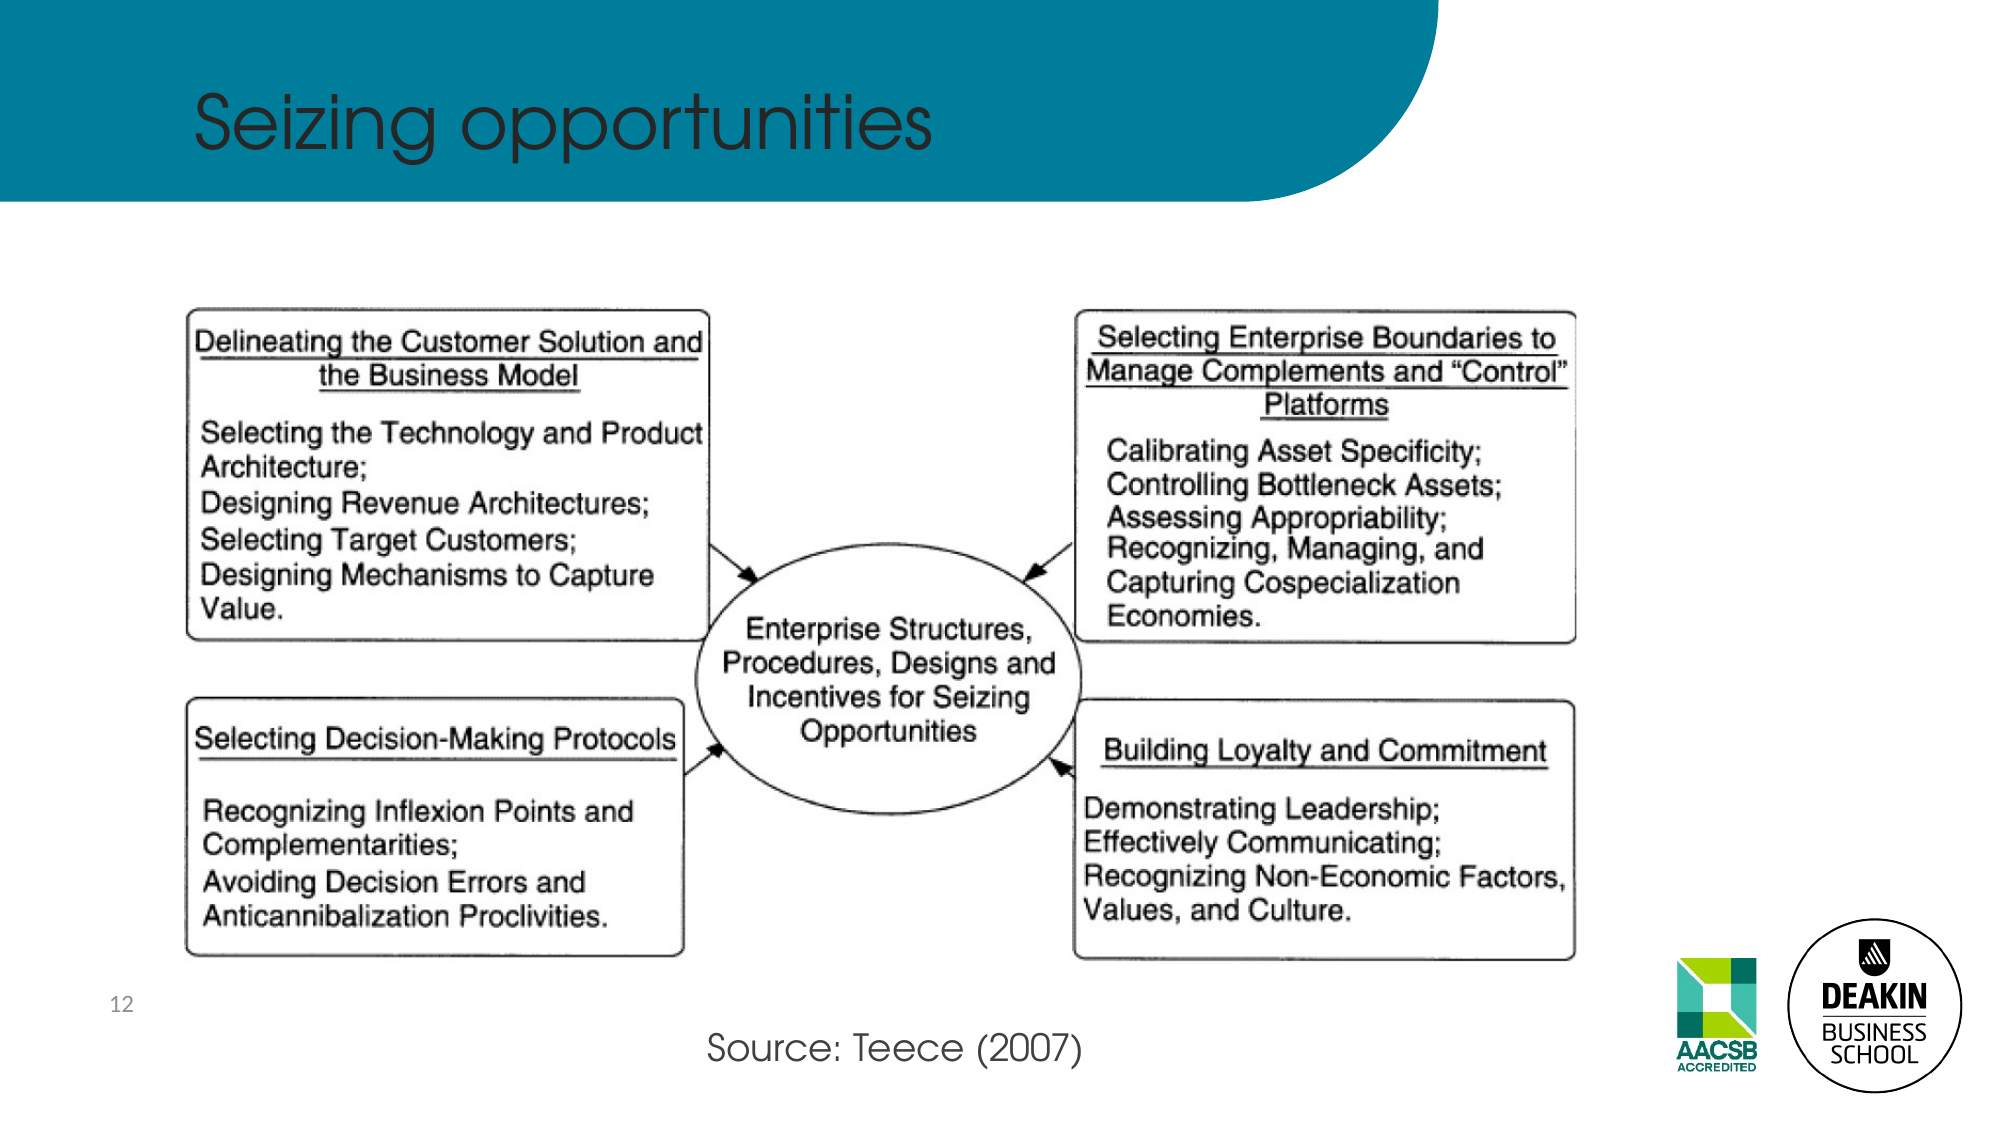

# Seizing opportunities

12
Source: Teece (2007)